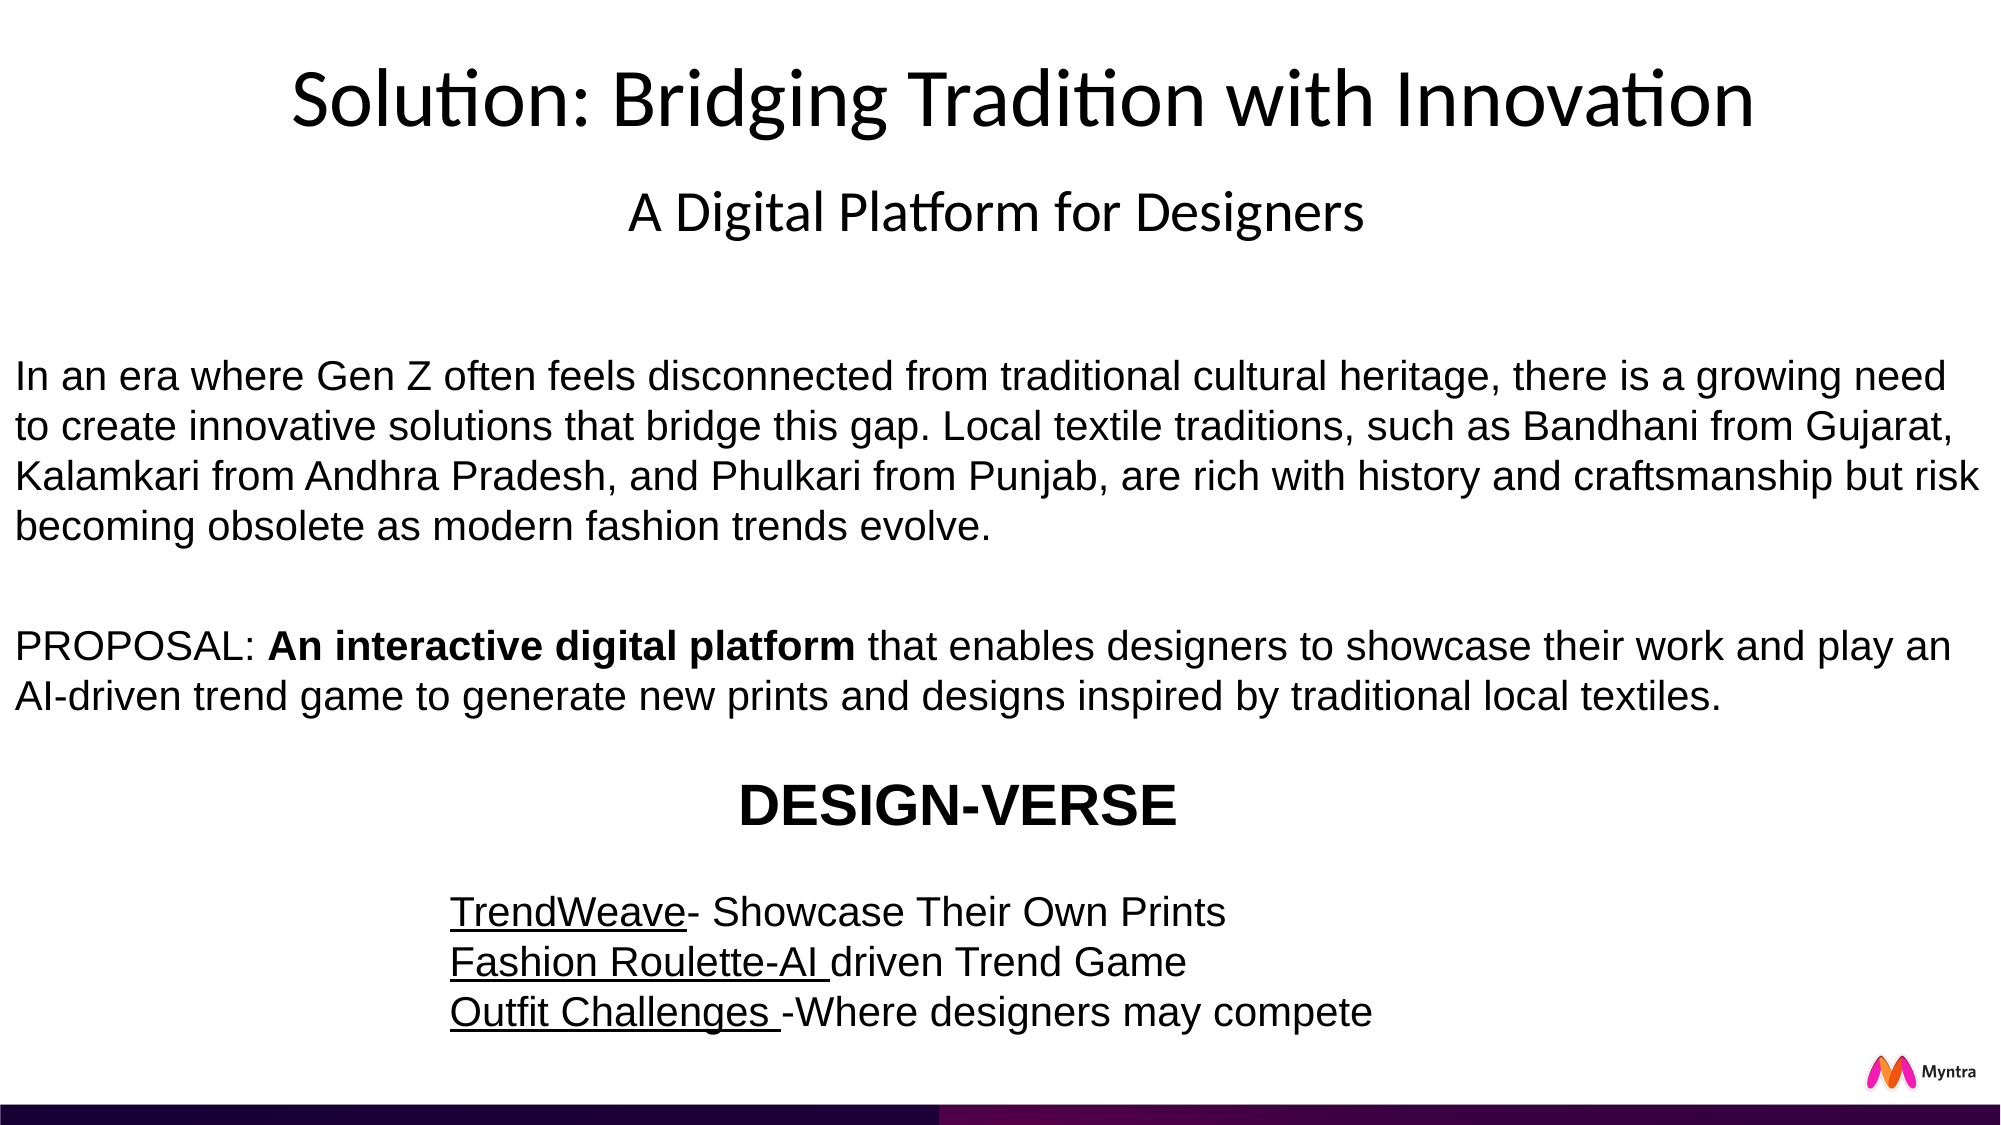

# Solution: Bridging Tradition with Innovation
A Digital Platform for Designers
In an era where Gen Z often feels disconnected from traditional cultural heritage, there is a growing need to create innovative solutions that bridge this gap. Local textile traditions, such as Bandhani from Gujarat, Kalamkari from Andhra Pradesh, and Phulkari from Punjab, are rich with history and craftsmanship but risk becoming obsolete as modern fashion trends evolve.

PROPOSAL: An interactive digital platform that enables designers to showcase their work and play an AI-driven trend game to generate new prints and designs inspired by traditional local textiles.
DESIGN-VERSE
TrendWeave- Showcase Their Own Prints
Fashion Roulette-AI driven Trend Game
Outfit Challenges -Where designers may compete